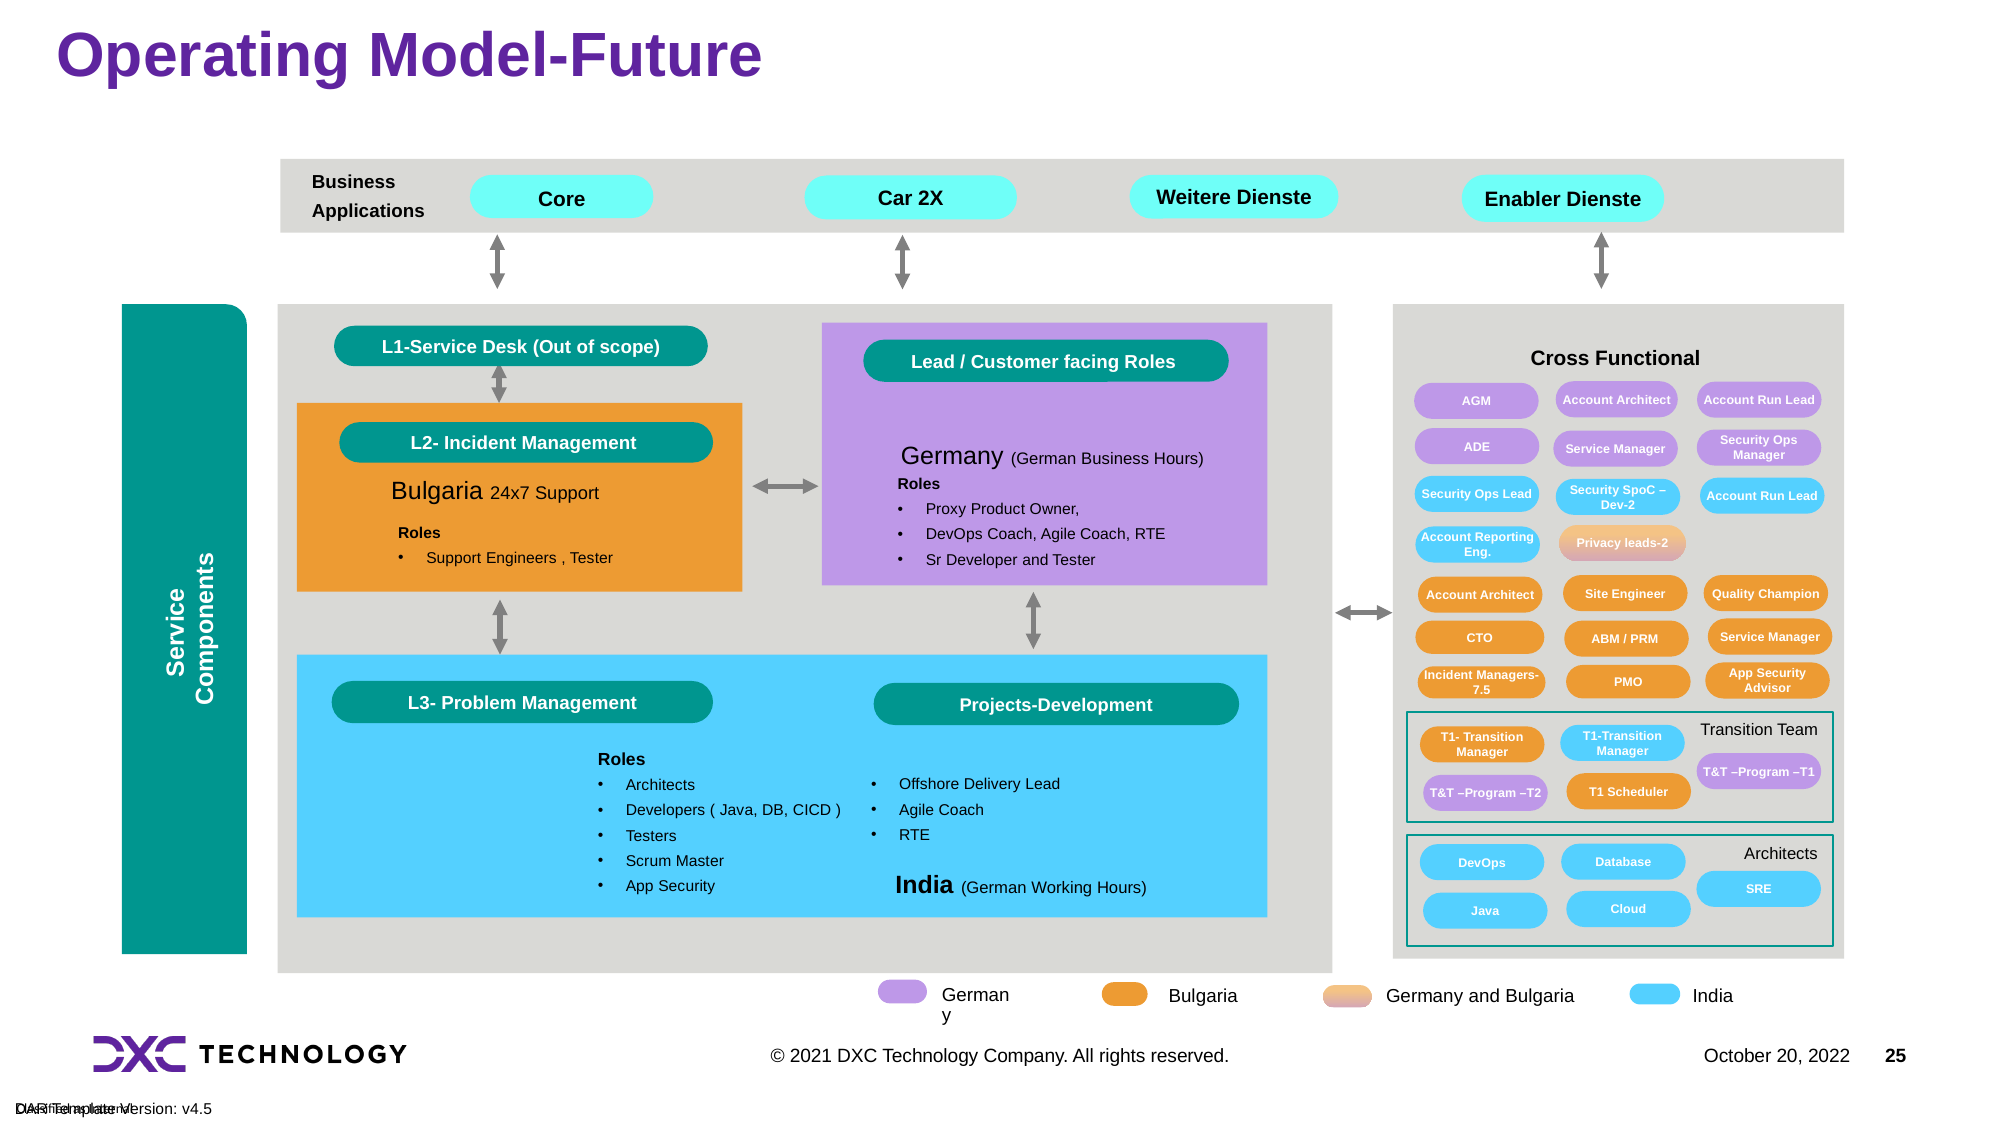

# Operating Model-Future
Business Applications

Enabler Dienste
Core
Weitere Dienste
Car 2X

Service
Components

L1-Service Desk (Out of scope)
Cross Functional
Lead / Customer facing Roles
Account Architect
Account Run Lead
AGM

L2- Incident Management
ADE
Security Ops Manager
Service Manager
Germany (German Business Hours)
Roles
Proxy Product Owner,
DevOps Coach, Agile Coach, RTE
Sr Developer and Tester
Bulgaria 24x7 Support
Security Ops Lead
Account Run Lead
Security SpoC –Dev-2
Roles
Support Engineers , Tester
Privacy leads-2
Account Reporting Eng.
Site Engineer
Quality Champion
Account Architect
Service Manager
CTO
ABM / PRM

App Security Advisor
PMO
Incident Managers-7.5
L3- Problem Management
Projects-Development
Transition Team
T1-Transition Manager
T1- Transition Manager
Roles
Architects
Developers ( Java, DB, CICD )
Testers
Scrum Master
App Security
T&T –Program –T1
Offshore Delivery Lead
Agile Coach
RTE
T1 Scheduler
T&T –Program –T2
Architects
Database
DevOps
India (German Working Hours)
SRE
Cloud
Java
India
Germany
Germany and Bulgaria
Bulgaria